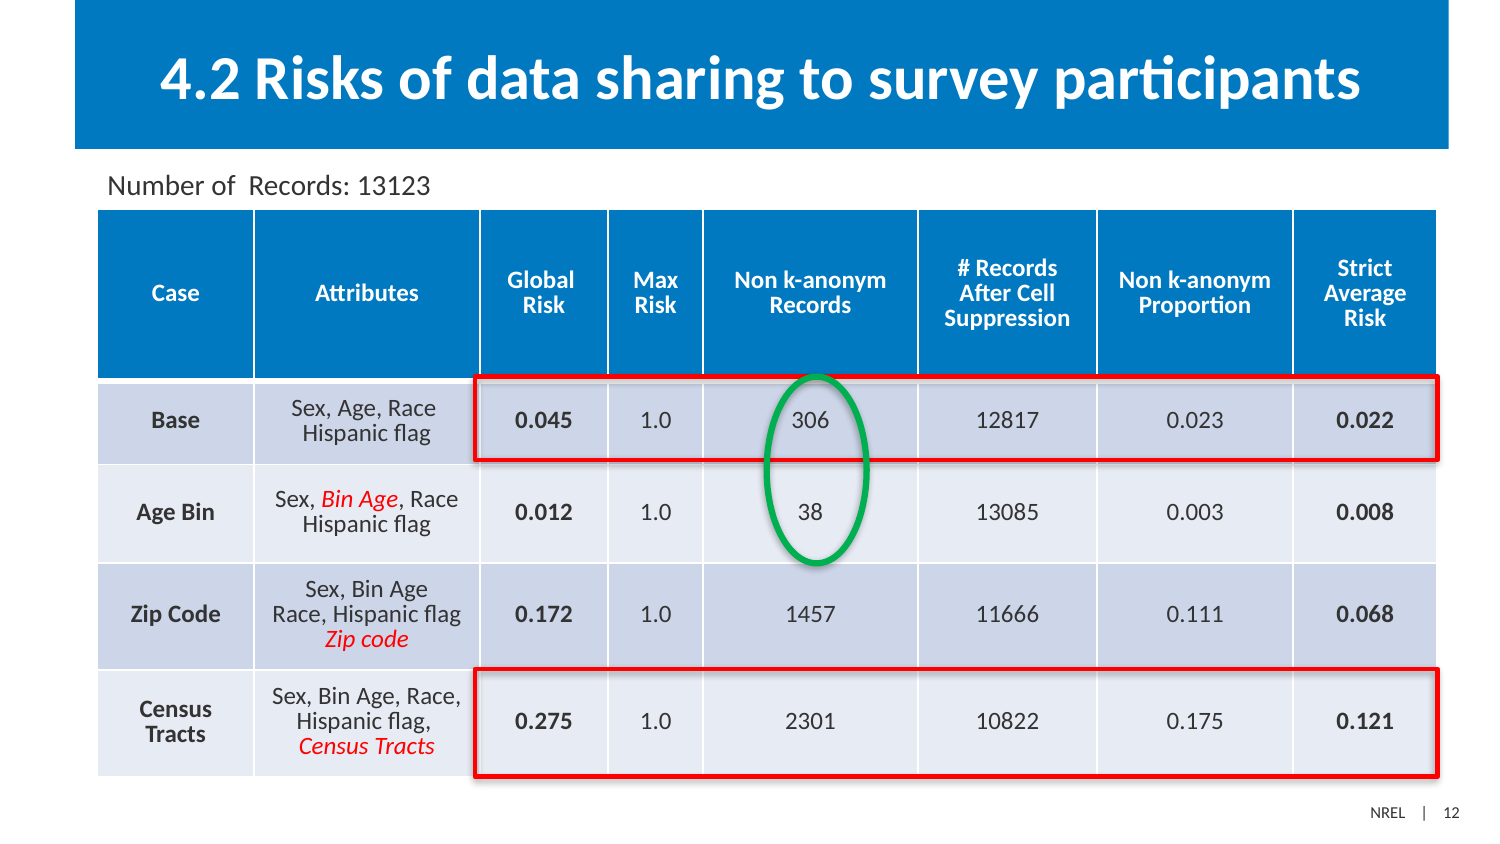

# 4.2 Risks of data sharing to survey participants
   Number of  Records: 13123
| Case | Attributes | Global Risk | Max Risk | Non k-anonym Records | # Records After Cell Suppression | Non k-anonym Proportion | Strict Average Risk |
| --- | --- | --- | --- | --- | --- | --- | --- |
| Base | Sex, Age, Race Hispanic flag | 0.045 | 1.0 | 306 | 12817 | 0.023 | 0.022 |
| Age Bin | Sex, Bin Age, Race Hispanic flag | 0.012 | 1.0 | 38 | 13085 | 0.003 | 0.008 |
| Zip Code | Sex, Bin Age Race, Hispanic flag Zip code | 0.172 | 1.0 | 1457 | 11666 | 0.111 | 0.068 |
| Census Tracts | Sex, Bin Age, Race, Hispanic flag, Census Tracts | 0.275 | 1.0 | 2301 | 10822 | 0.175 | 0.121 |